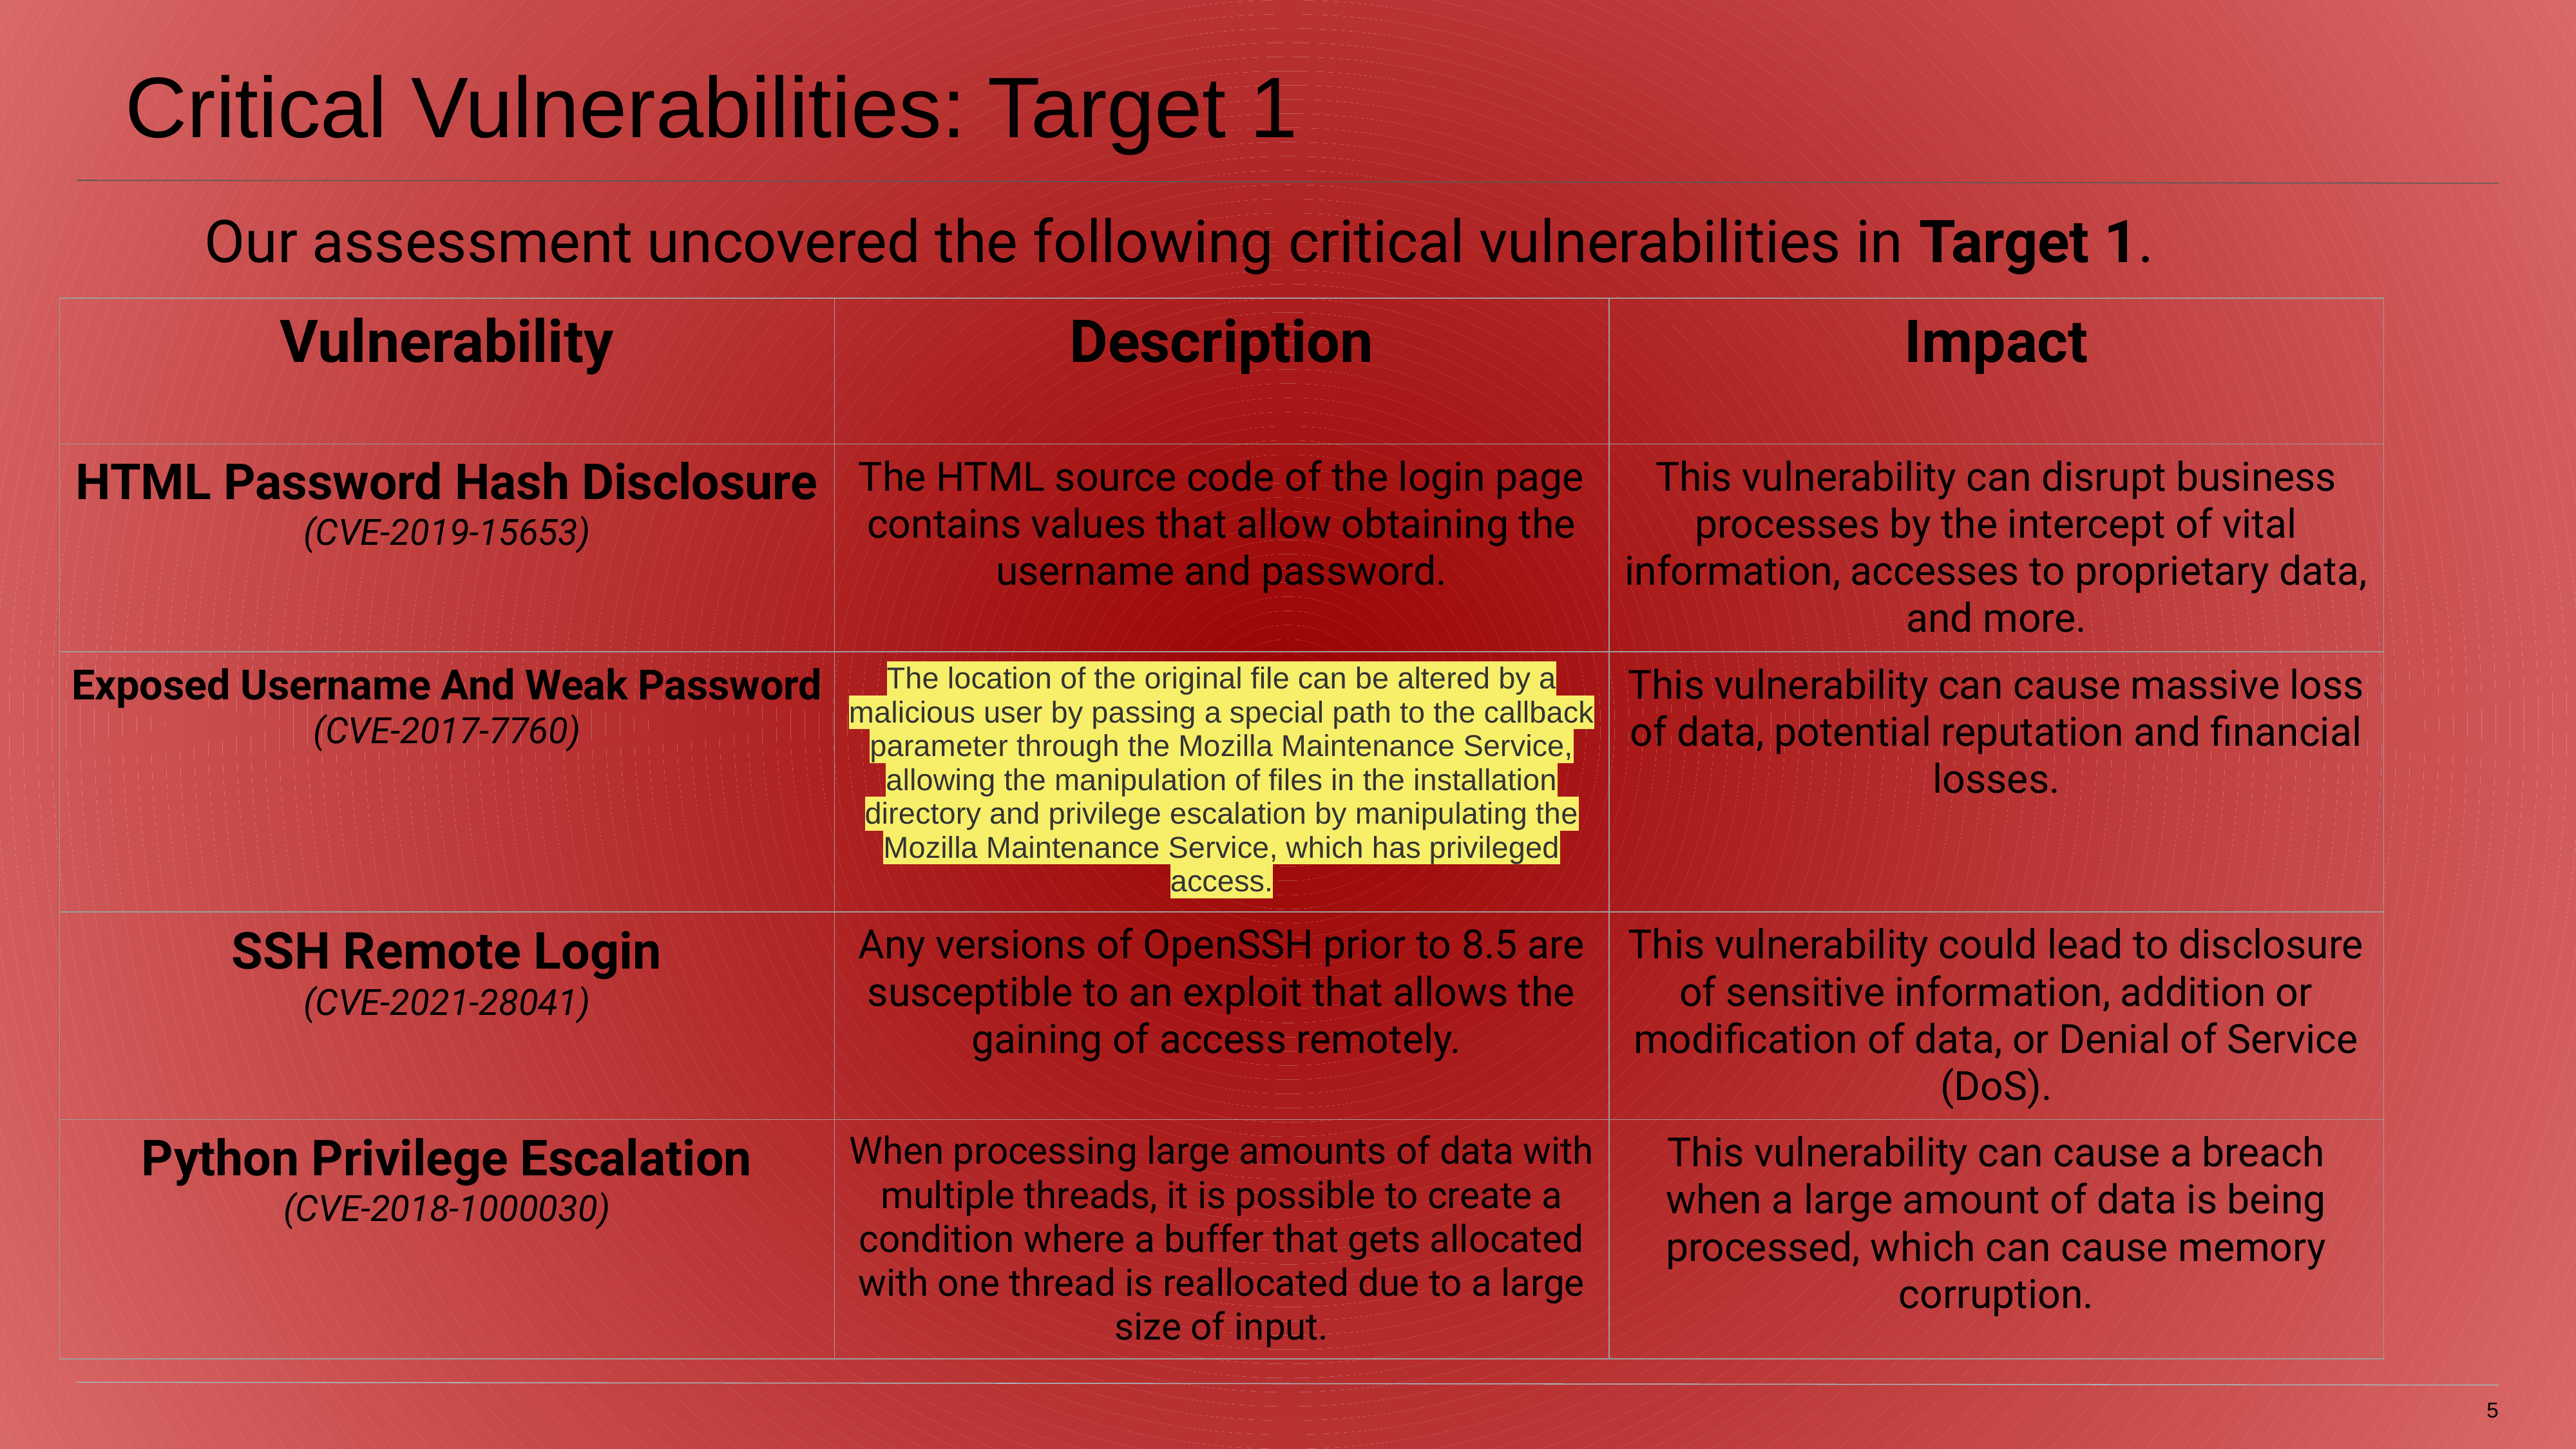

# Critical Vulnerabilities: Target 1
Our assessment uncovered the following critical vulnerabilities in Target 1.

| Vulnerability | Description | Impact |
| --- | --- | --- |
| HTML Password Hash Disclosure (CVE-2019-15653) | The HTML source code of the login page contains values that allow obtaining the username and password. | This vulnerability can disrupt business processes by the intercept of vital information, accesses to proprietary data, and more. |
| Exposed Username And Weak Password (CVE-2017-7760) | The location of the original file can be altered by a malicious user by passing a special path to the callback parameter through the Mozilla Maintenance Service, allowing the manipulation of files in the installation directory and privilege escalation by manipulating the Mozilla Maintenance Service, which has privileged access. | This vulnerability can cause massive loss of data, potential reputation and financial losses. |
| SSH Remote Login (CVE-2021-28041) | Any versions of OpenSSH prior to 8.5 are susceptible to an exploit that allows the gaining of access remotely. | This vulnerability could lead to disclosure of sensitive information, addition or modification of data, or Denial of Service (DoS). |
| Python Privilege Escalation (CVE-2018-1000030) | When processing large amounts of data with multiple threads, it is possible to create a condition where a buffer that gets allocated with one thread is reallocated due to a large size of input. | This vulnerability can cause a breach when a large amount of data is being processed, which can cause memory corruption. |
5